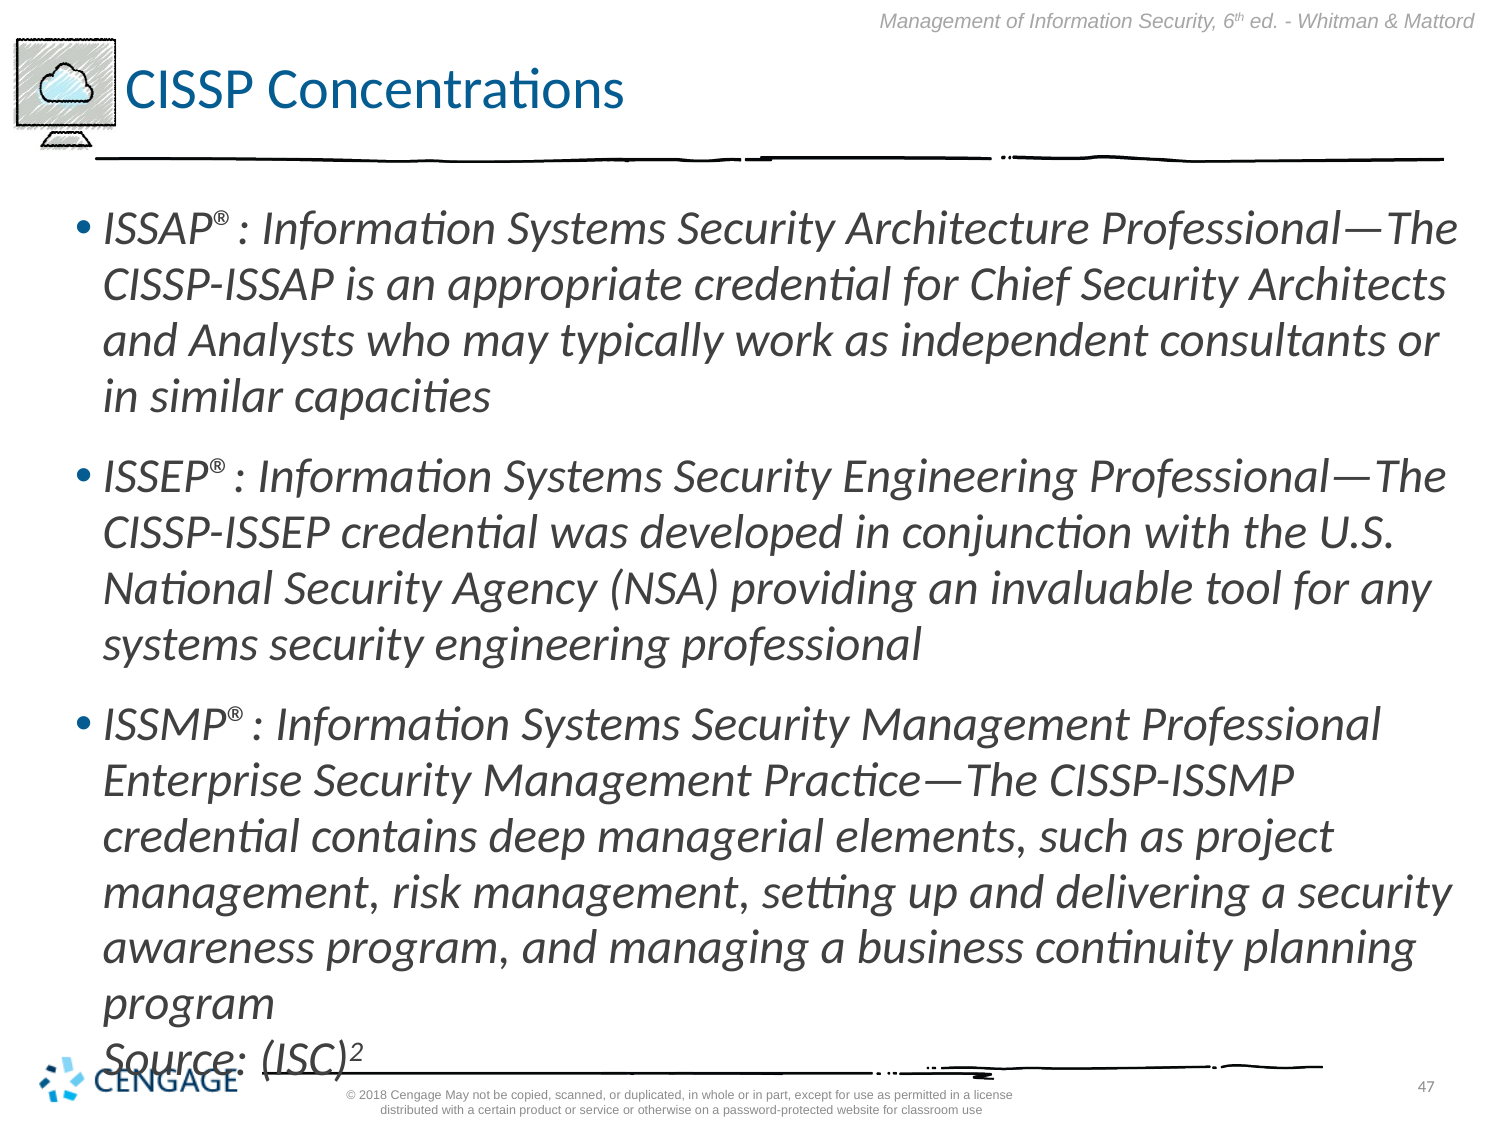

# CISSP Concentrations
ISSAP®: Information Systems Security Architecture Professional—The CISSP-ISSAP is an appropriate credential for Chief Security Architects and Analysts who may typically work as independent consultants or in similar capacities
ISSEP®: Information Systems Security Engineering Professional—The CISSP-ISSEP credential was developed in conjunction with the U.S. National Security Agency (NSA) providing an invaluable tool for any systems security engineering professional
ISSMP®: Information Systems Security Management Professional Enterprise Security Management Practice—The CISSP-ISSMP credential contains deep managerial elements, such as project management, risk management, setting up and delivering a security awareness program, and managing a business continuity planning program
Source: (ISC)2